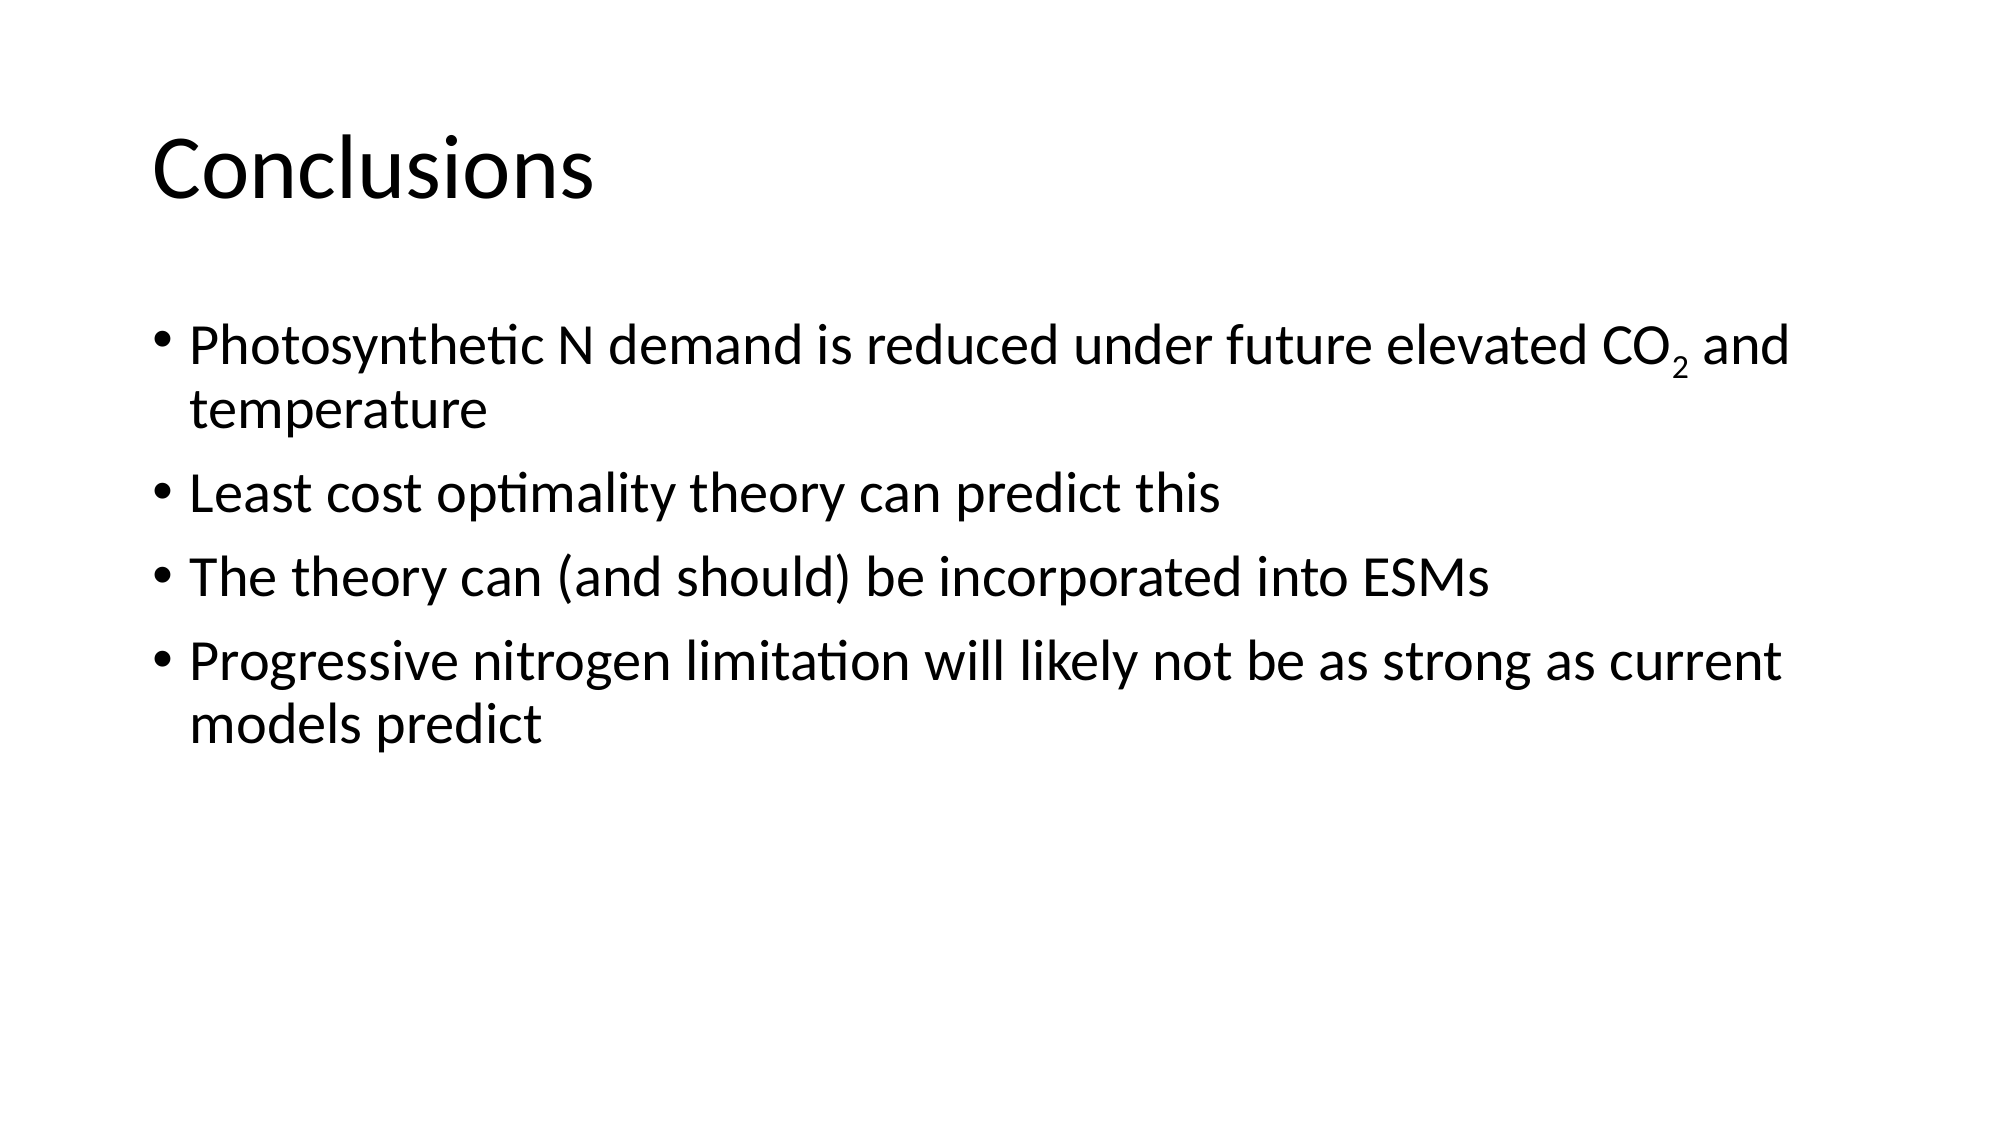

# Conclusions
Photosynthetic N demand is reduced under future elevated CO2 and temperature
Least cost optimality theory can predict this
The theory can (and should) be incorporated into ESMs
Progressive nitrogen limitation will likely not be as strong as current models predict